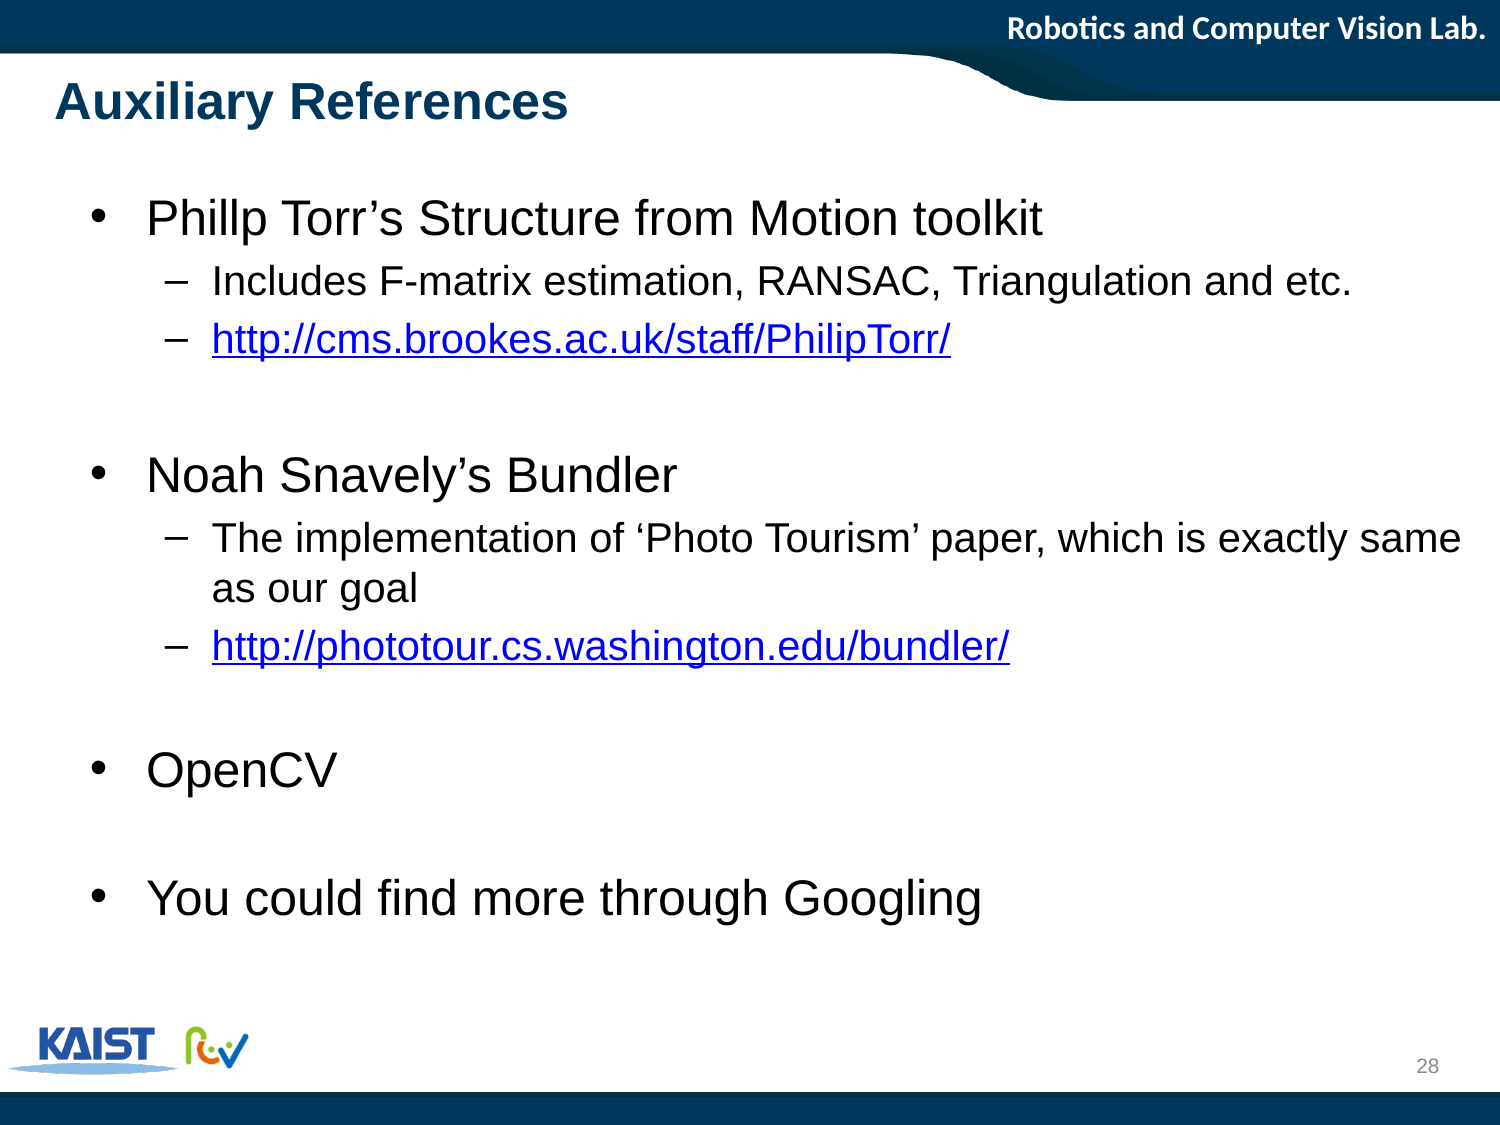

# Auxiliary References
Phillp Torr’s Structure from Motion toolkit
Includes F-matrix estimation, RANSAC, Triangulation and etc.
http://cms.brookes.ac.uk/staff/PhilipTorr/

Noah Snavely’s Bundler
The implementation of ‘Photo Tourism’ paper, which is exactly same as our goal
http://phototour.cs.washington.edu/bundler/

OpenCV

You could find more through Googling

28